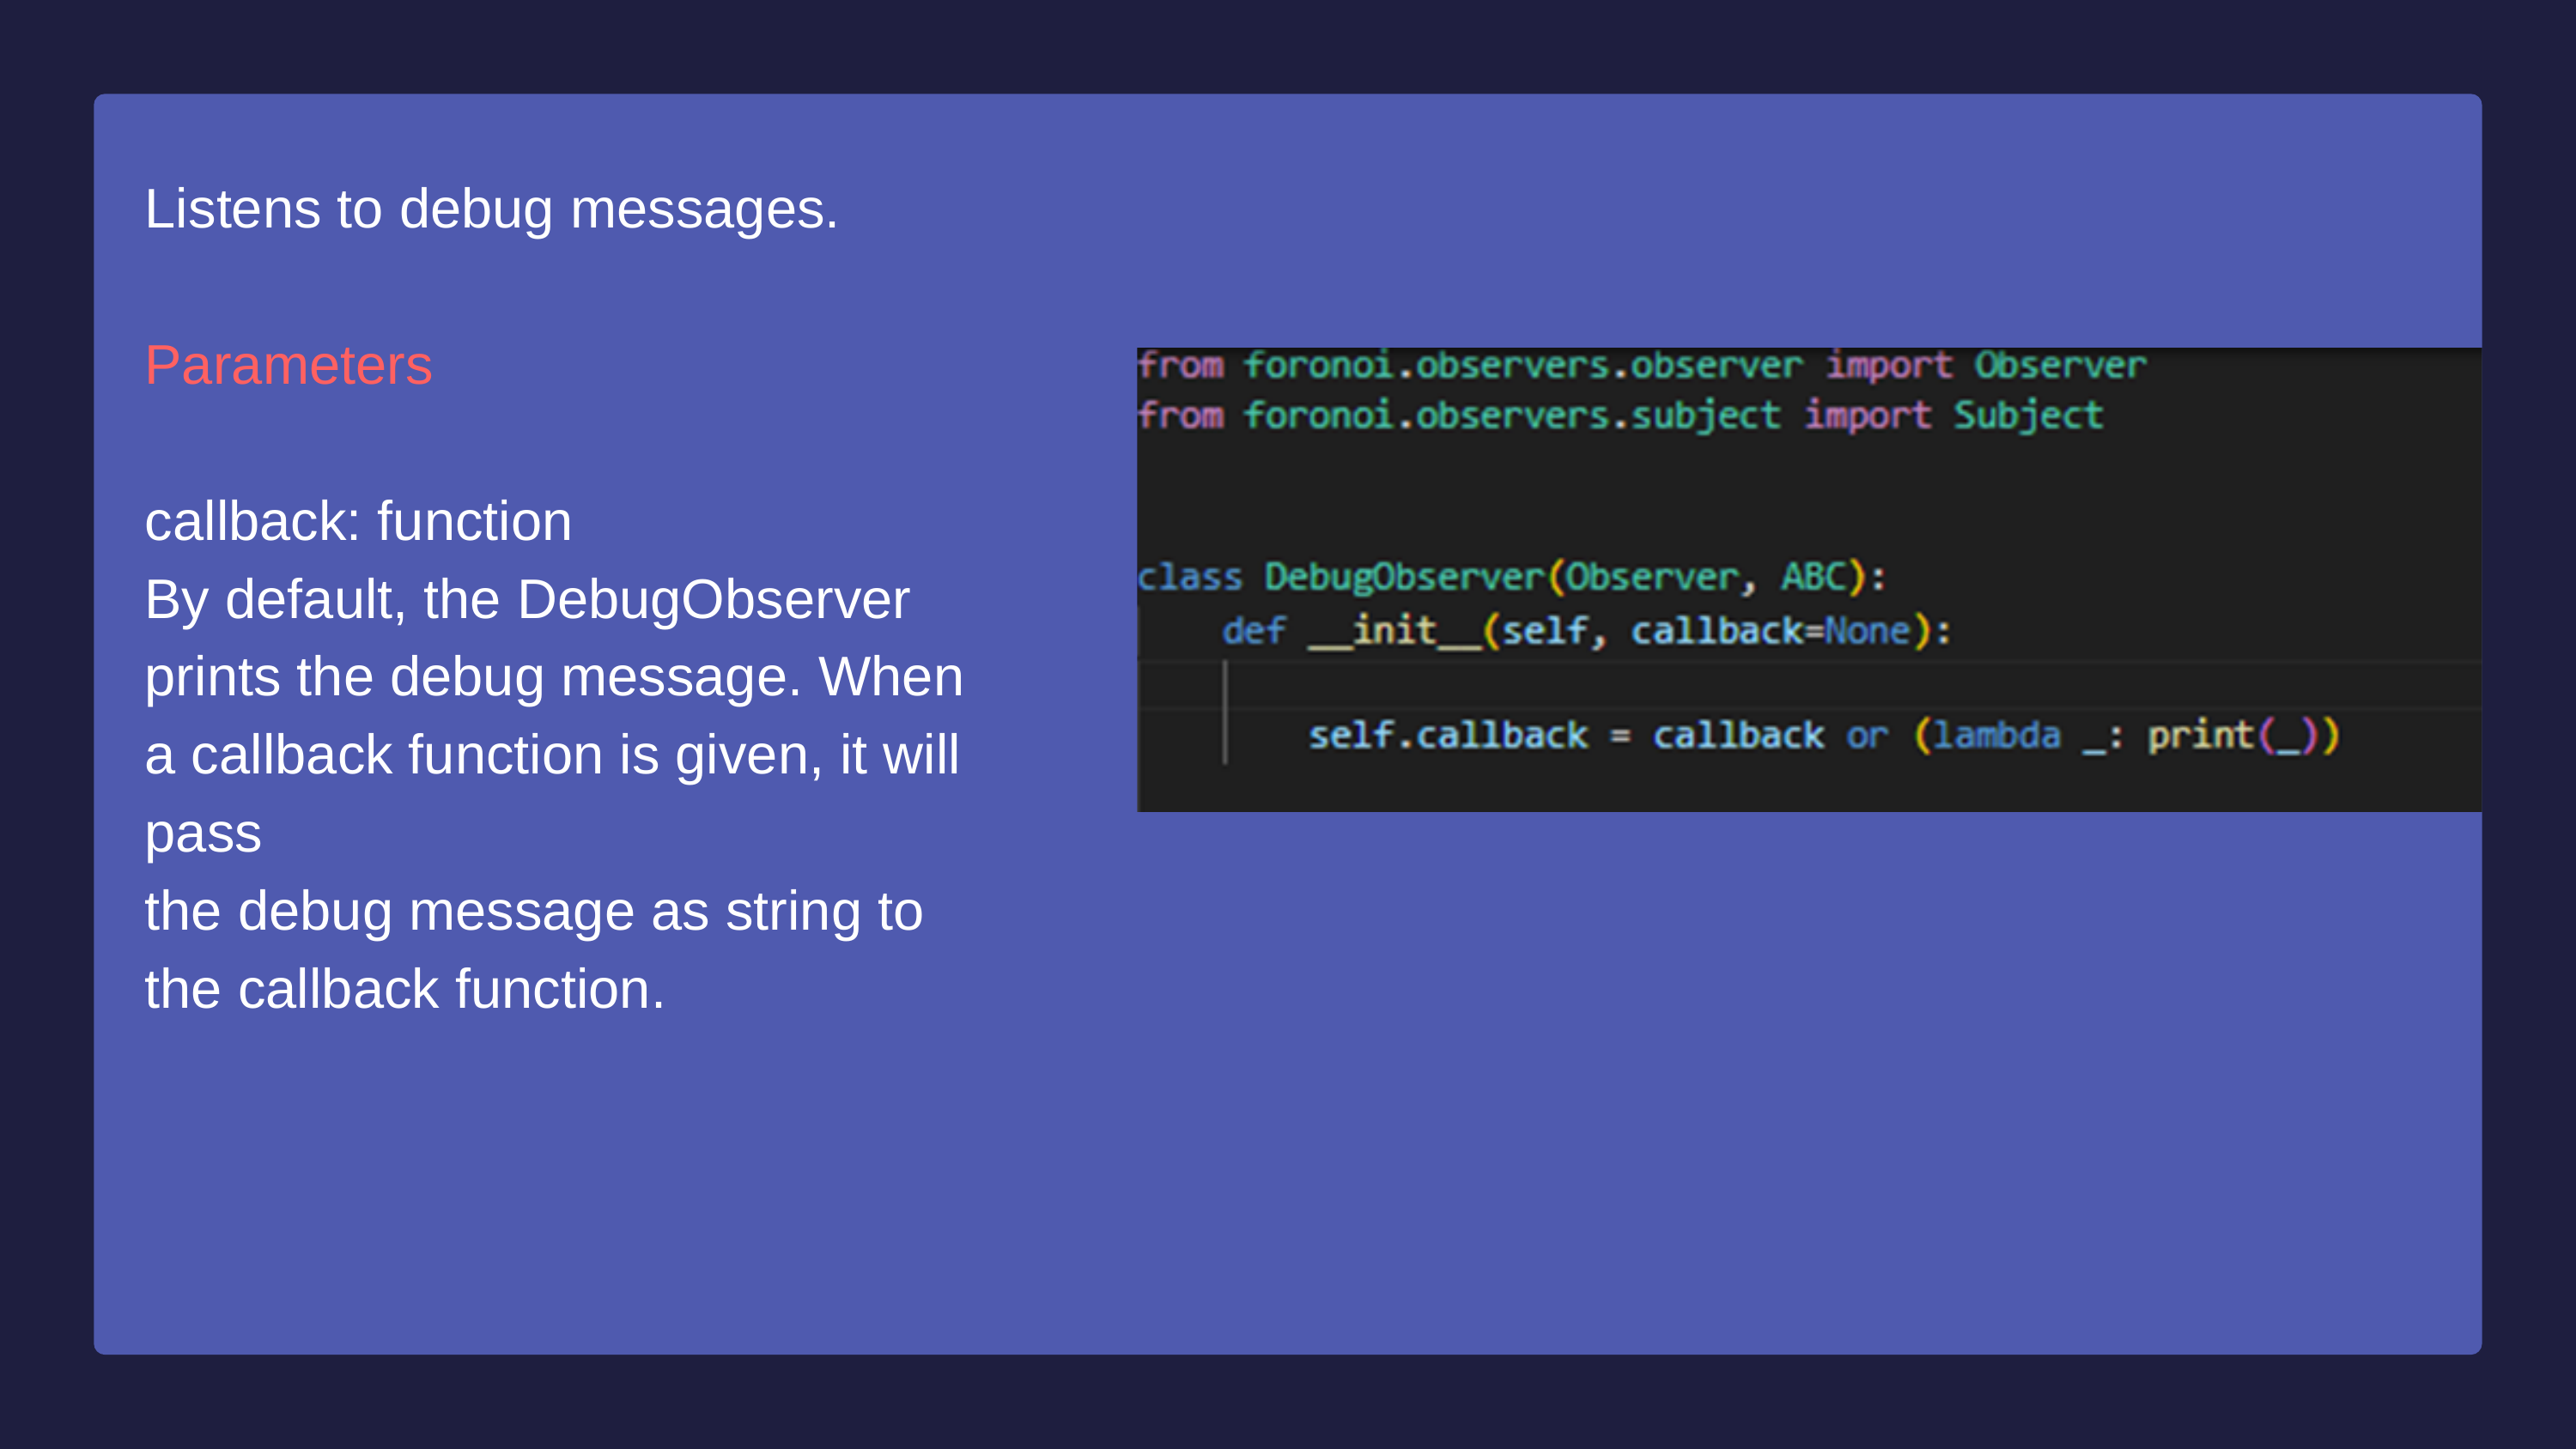

Listens to debug messages.

Parameters

callback: function
By default, the DebugObserver prints the debug message. When a callback function is given, it will pass
the debug message as string to the callback function.